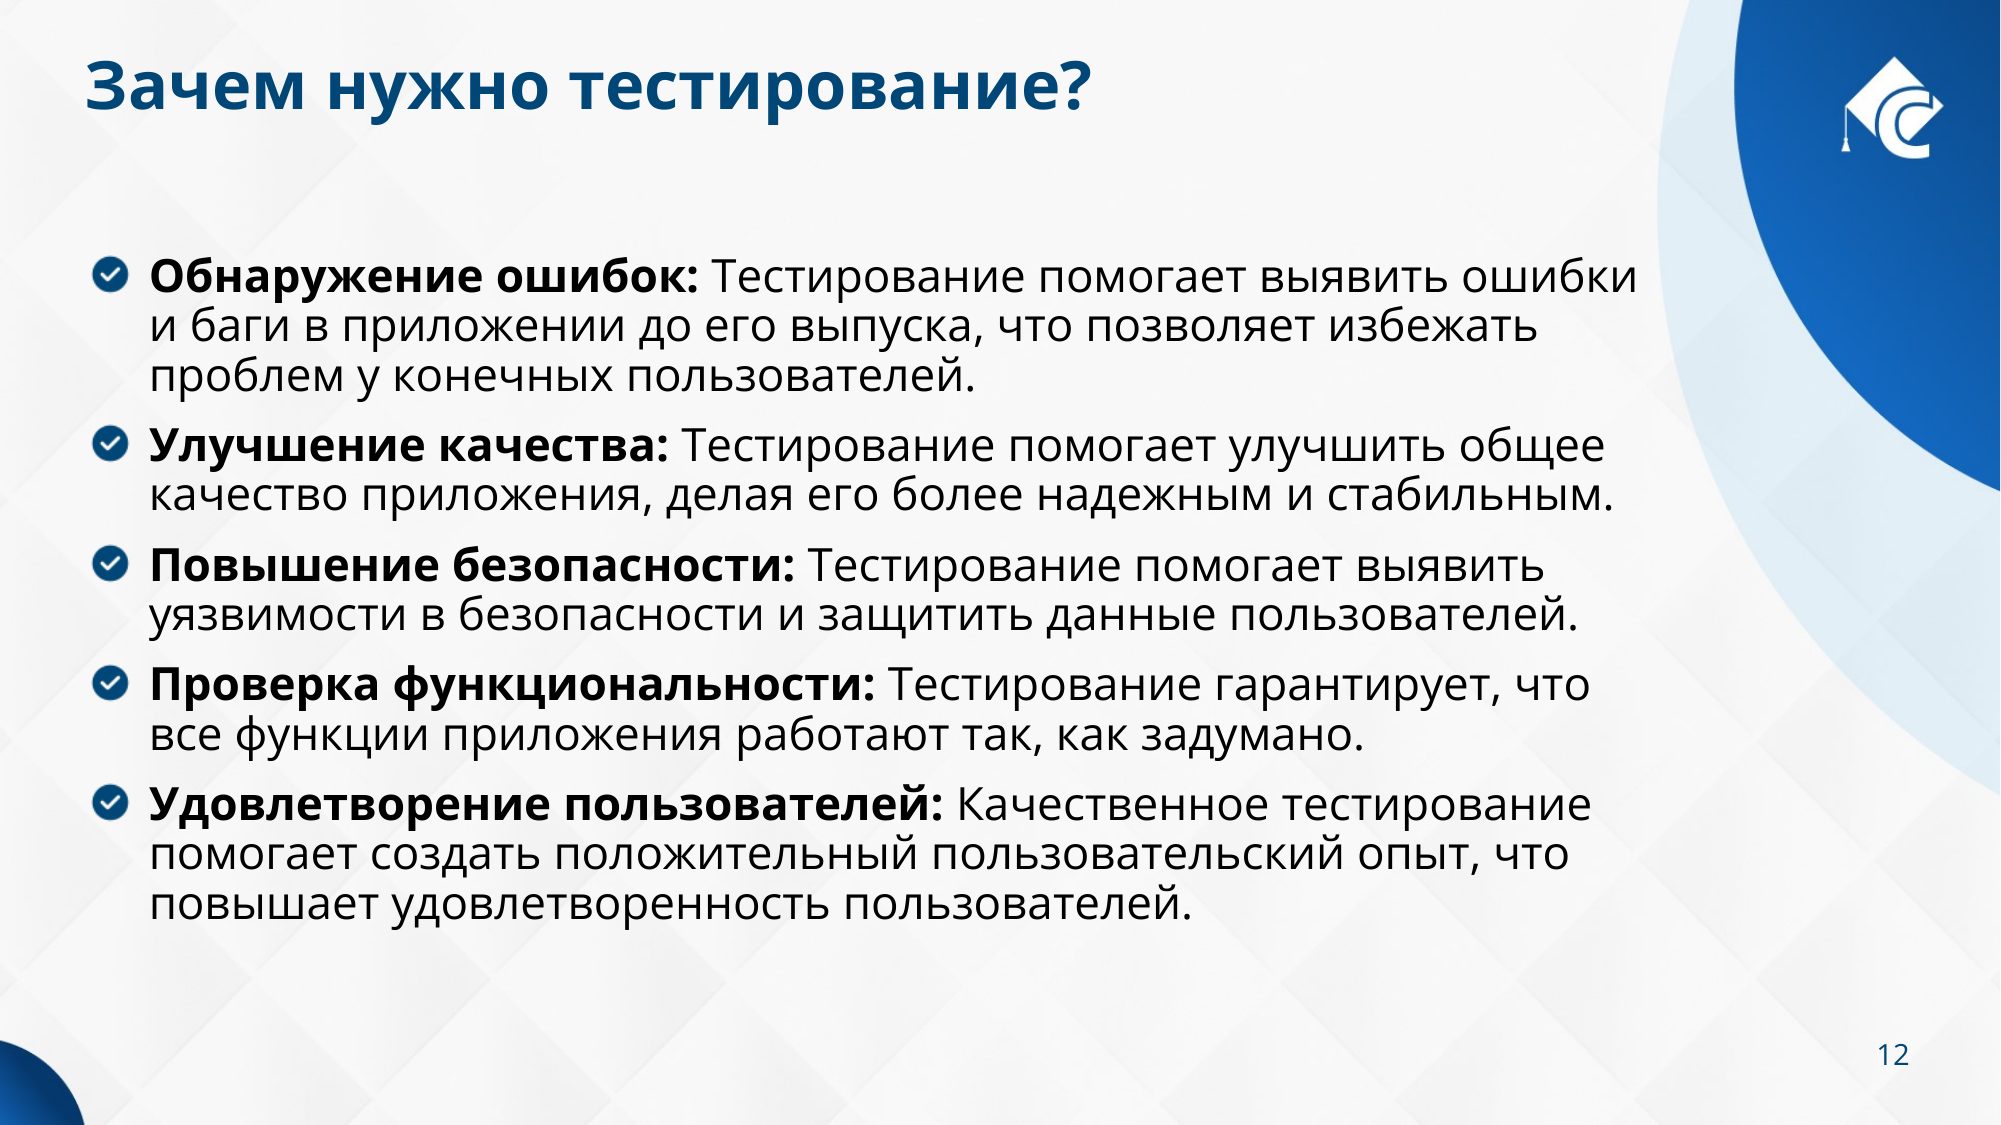

# Зачем нужно тестирование?
Обнаружение ошибок: Тестирование помогает выявить ошибки и баги в приложении до его выпуска, что позволяет избежать проблем у конечных пользователей.
Улучшение качества: Тестирование помогает улучшить общее качество приложения, делая его более надежным и стабильным.
Повышение безопасности: Тестирование помогает выявить уязвимости в безопасности и защитить данные пользователей.
Проверка функциональности: Тестирование гарантирует, что все функции приложения работают так, как задумано.
Удовлетворение пользователей: Качественное тестирование помогает создать положительный пользовательский опыт, что повышает удовлетворенность пользователей.
12